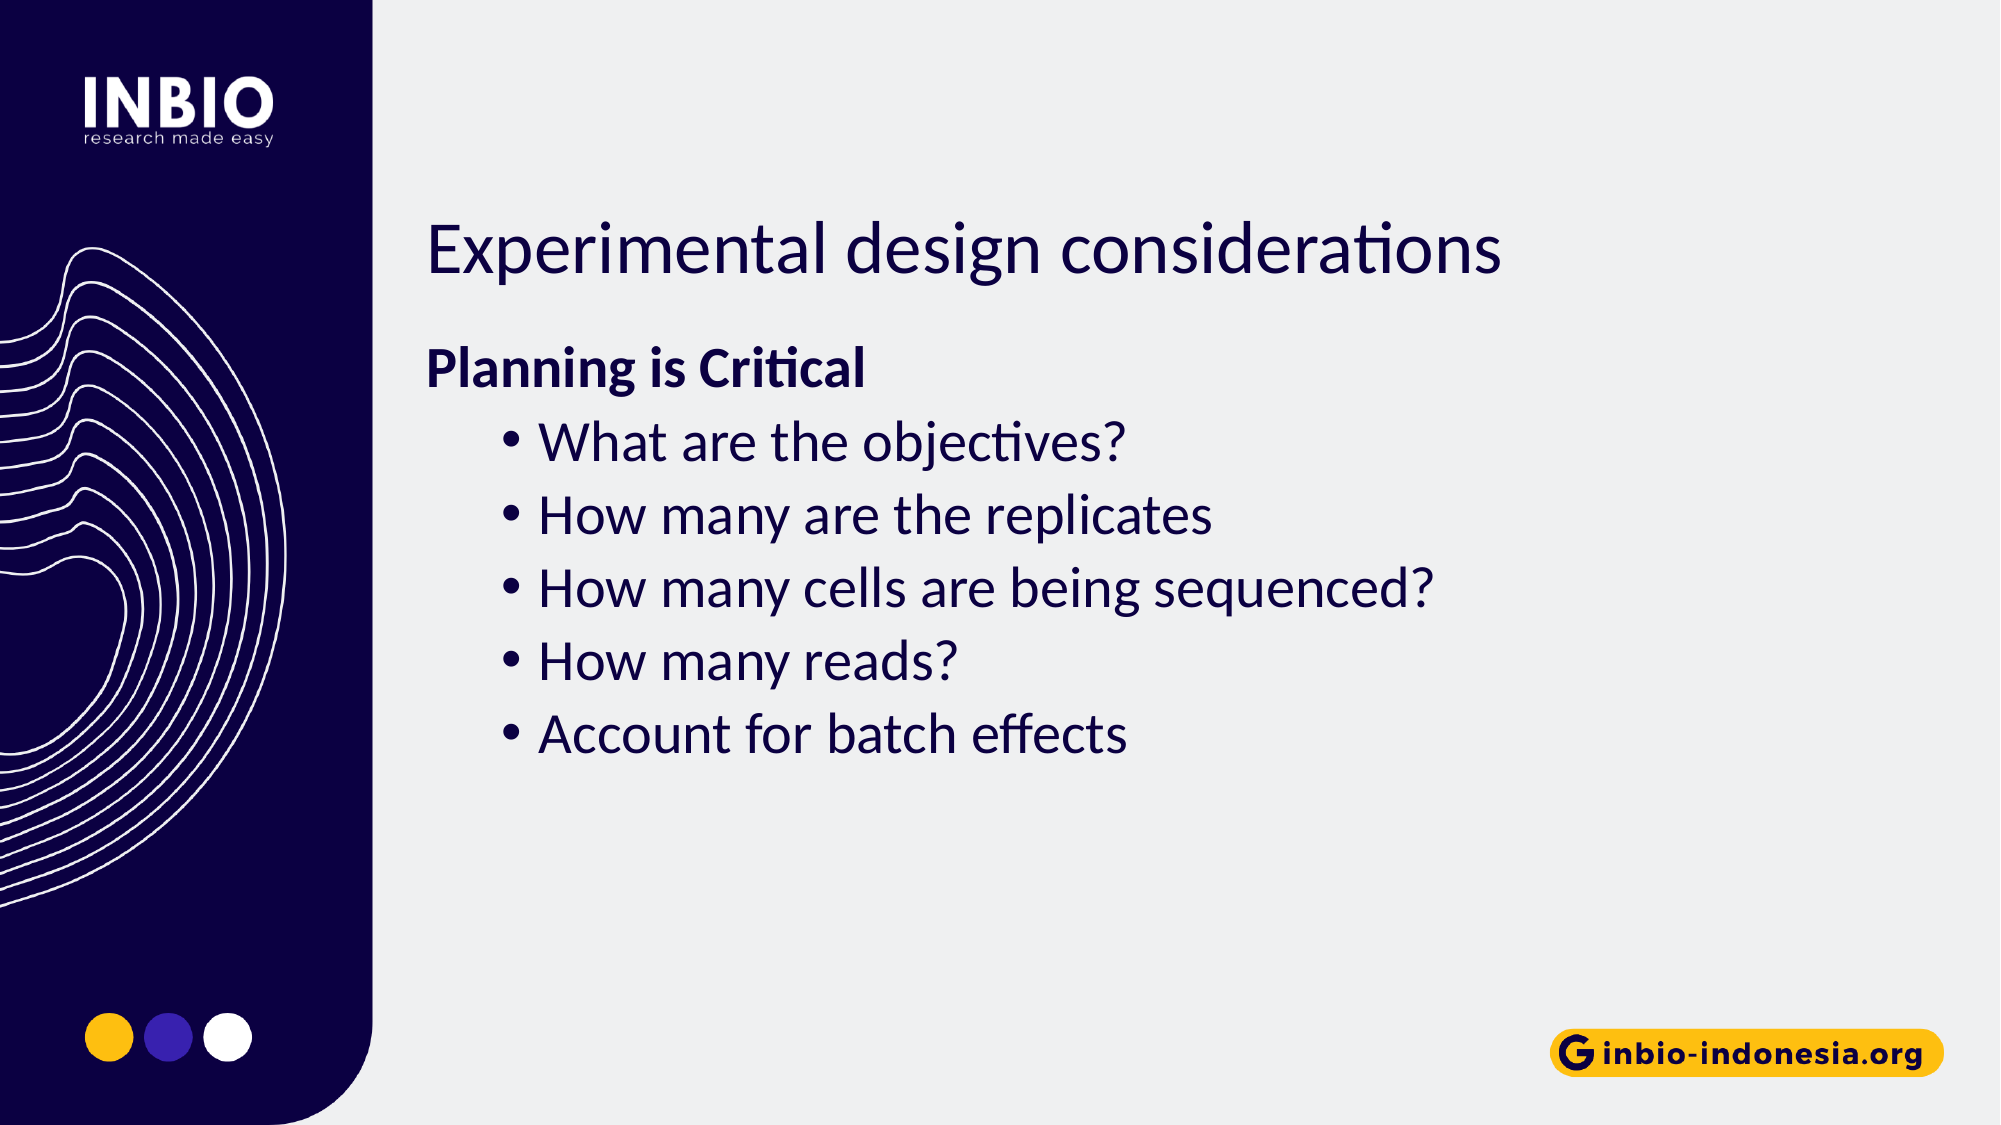

# Experimental design considerations
Planning is Critical
What are the objectives?
How many are the replicates
How many cells are being sequenced?
How many reads?
Account for batch effects